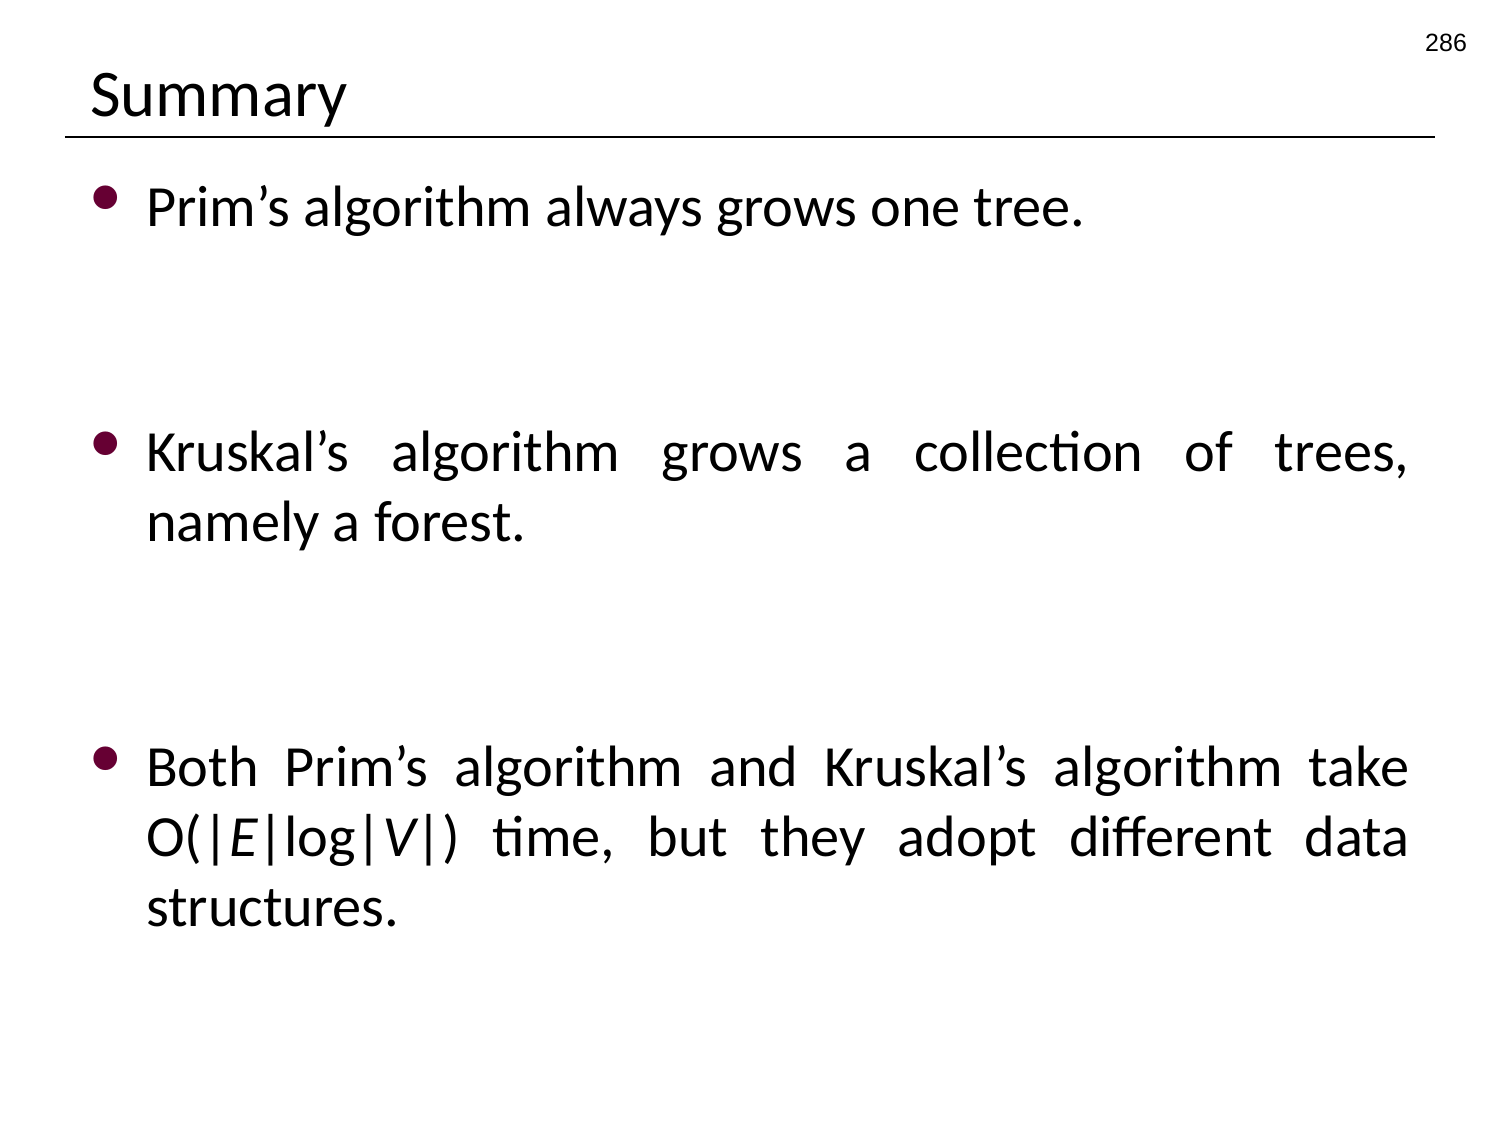

286
# Summary
Prim’s algorithm always grows one tree.

Kruskal’s algorithm grows a collection of trees, namely a forest.

Both Prim’s algorithm and Kruskal’s algorithm take O(|E|log|V|) time, but they adopt different data structures.